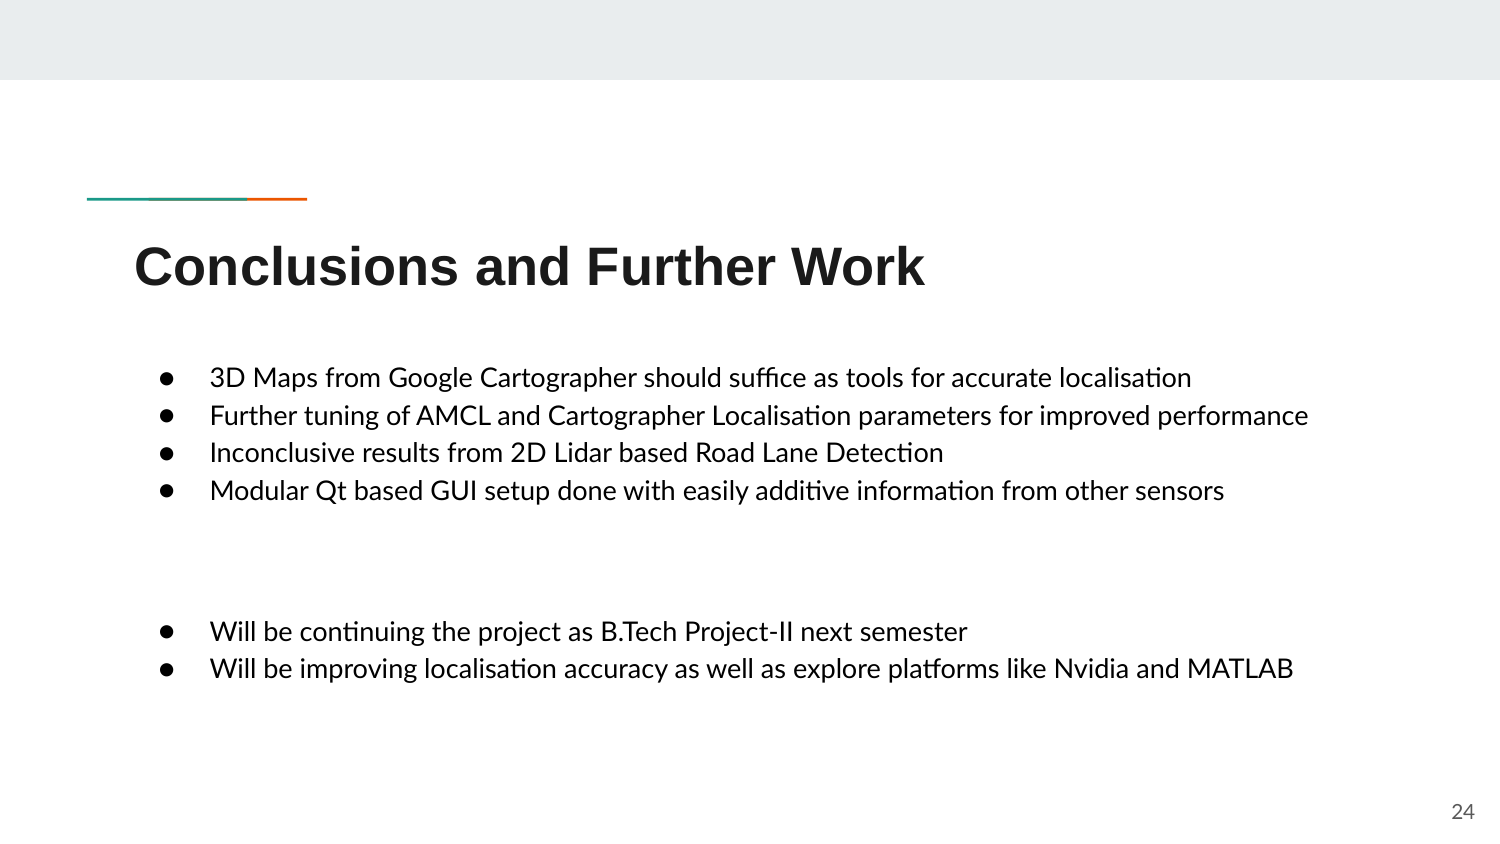

# Conclusions and Further Work
3D Maps from Google Cartographer should suffice as tools for accurate localisation
Further tuning of AMCL and Cartographer Localisation parameters for improved performance
Inconclusive results from 2D Lidar based Road Lane Detection
Modular Qt based GUI setup done with easily additive information from other sensors

Will be continuing the project as B.Tech Project-II next semester
Will be improving localisation accuracy as well as explore platforms like Nvidia and MATLAB

24